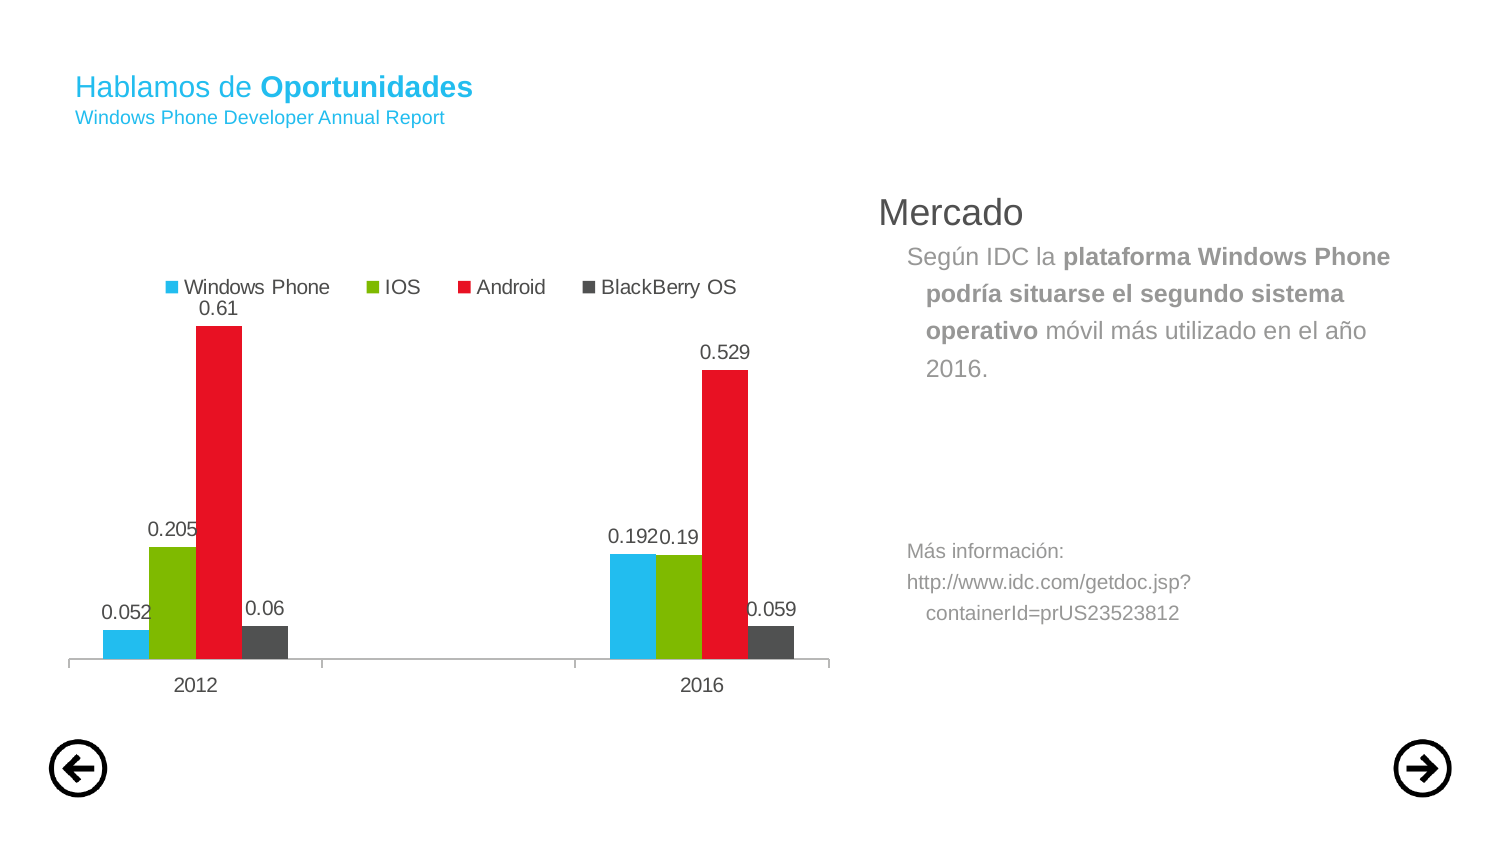

# Hablamos de Oportunidades Windows Phone Developer Annual Report
Mercado
Según IDC la plataforma Windows Phone podría situarse el segundo sistema operativo móvil más utilizado en el año 2016.

Más información:
http://www.idc.com/getdoc.jsp?containerId=prUS23523812

### Chart

| Category | Windows Phone | IOS | Android | BlackBerry OS |
|---|---|---|---|---|
| 2012 | 0.052 | 0.205 | 0.61 | 0.06 |
|  | None | None | None | None |
| 2016 | 0.192 | 0.19 | 0.529 | 0.059 |